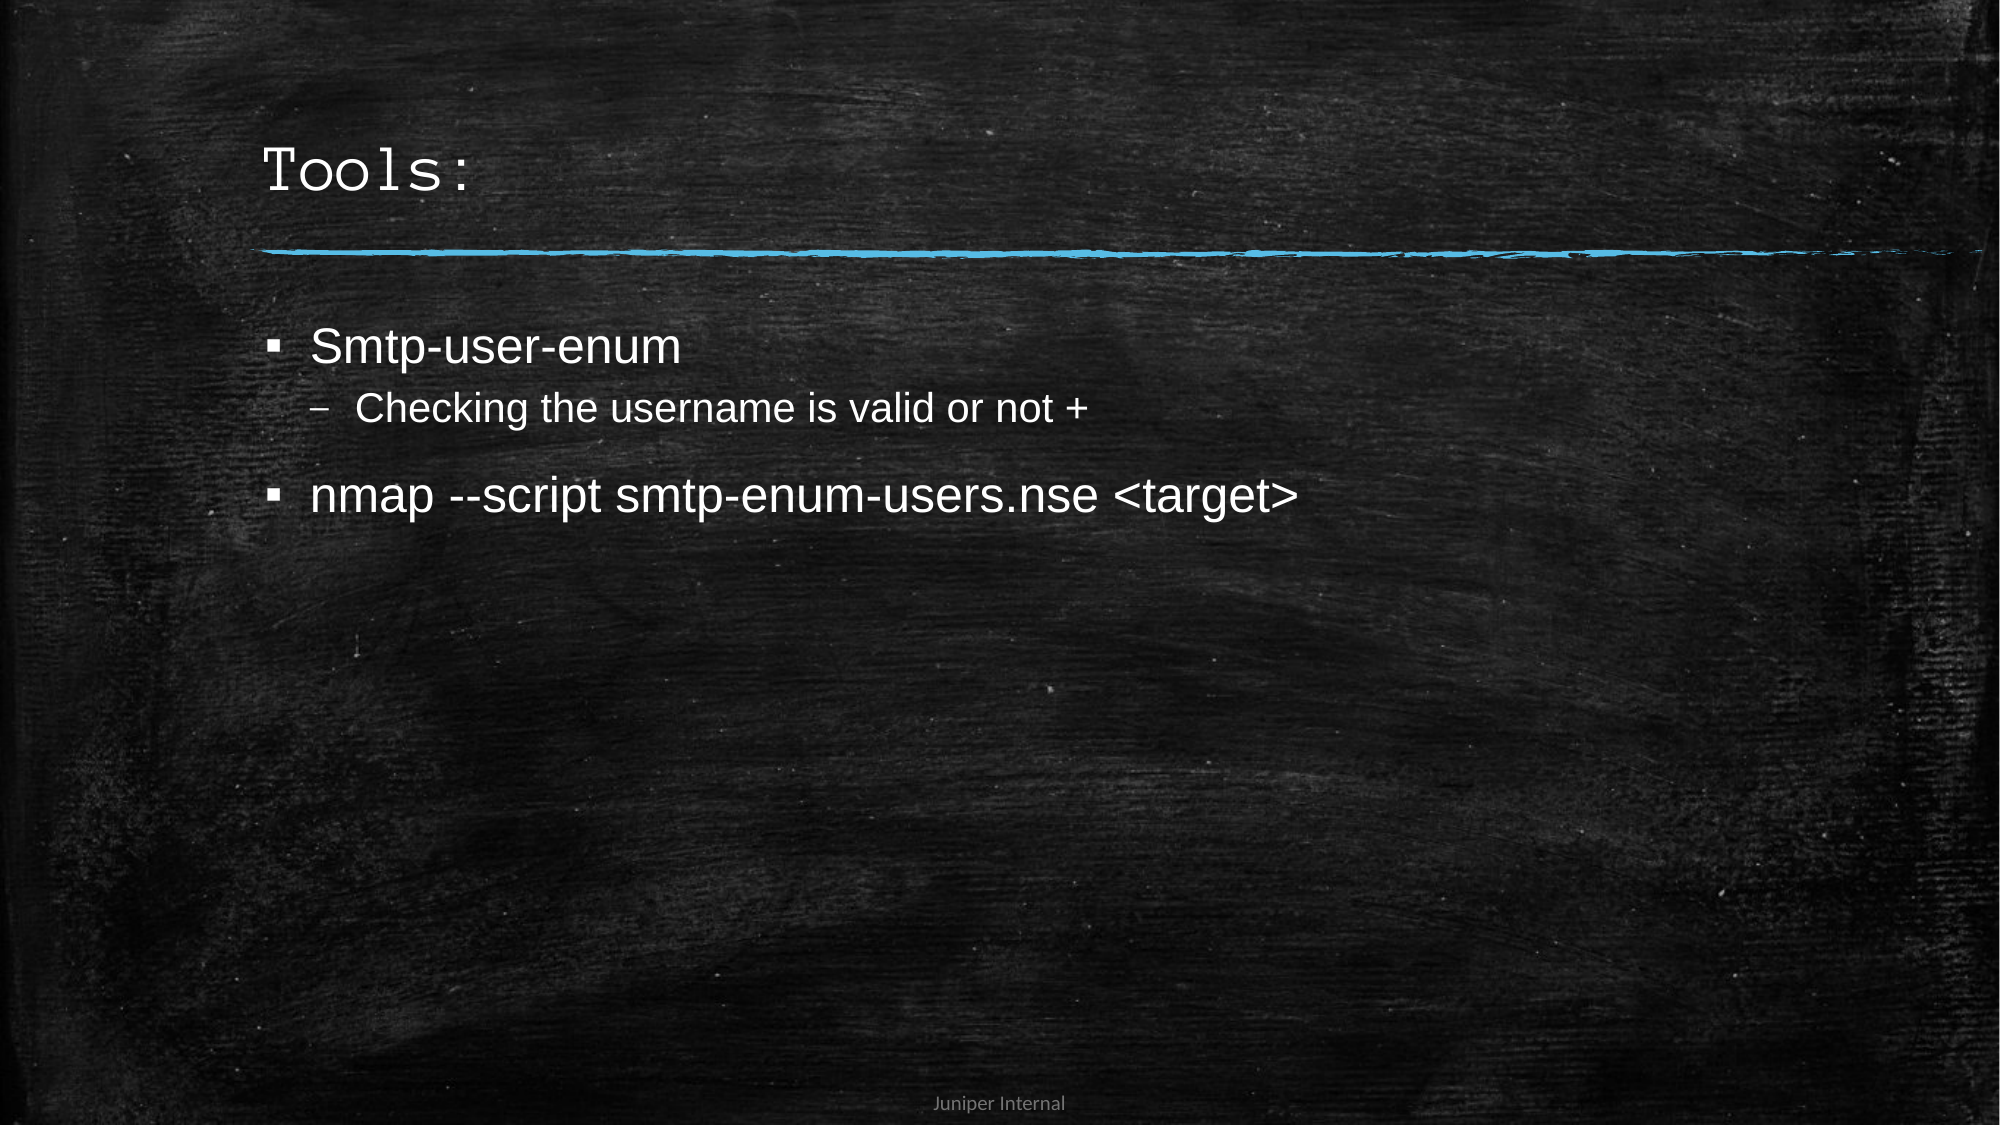

# Tools:
Smtp-user-enum
Checking the username is valid or not +
nmap --script smtp-enum-users.nse <target>